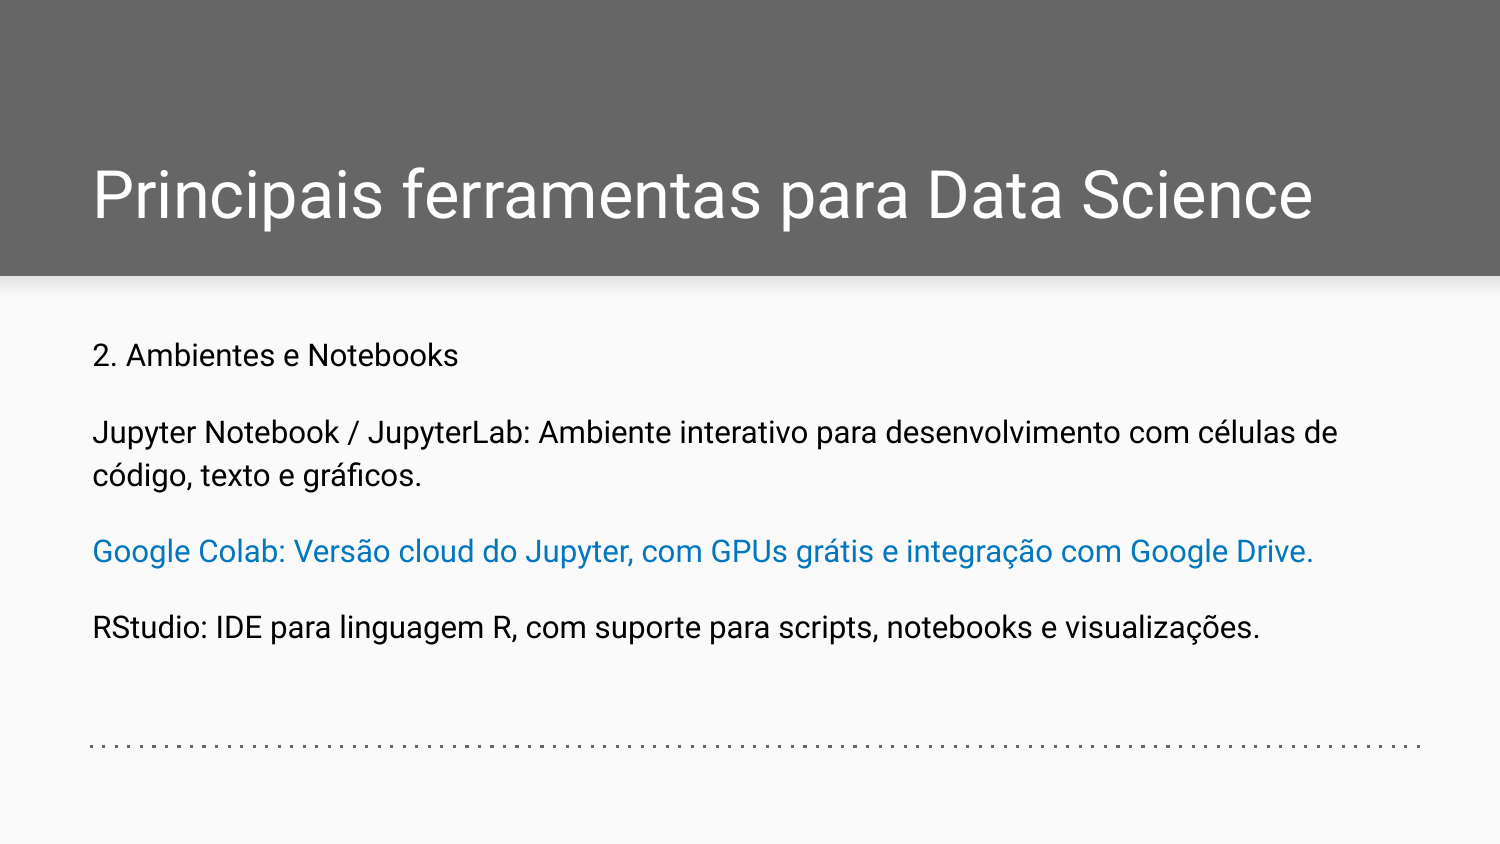

# Principais ferramentas para Data Science
2. Ambientes e Notebooks
Jupyter Notebook / JupyterLab: Ambiente interativo para desenvolvimento com células de código, texto e gráficos.
Google Colab: Versão cloud do Jupyter, com GPUs grátis e integração com Google Drive.
RStudio: IDE para linguagem R, com suporte para scripts, notebooks e visualizações.